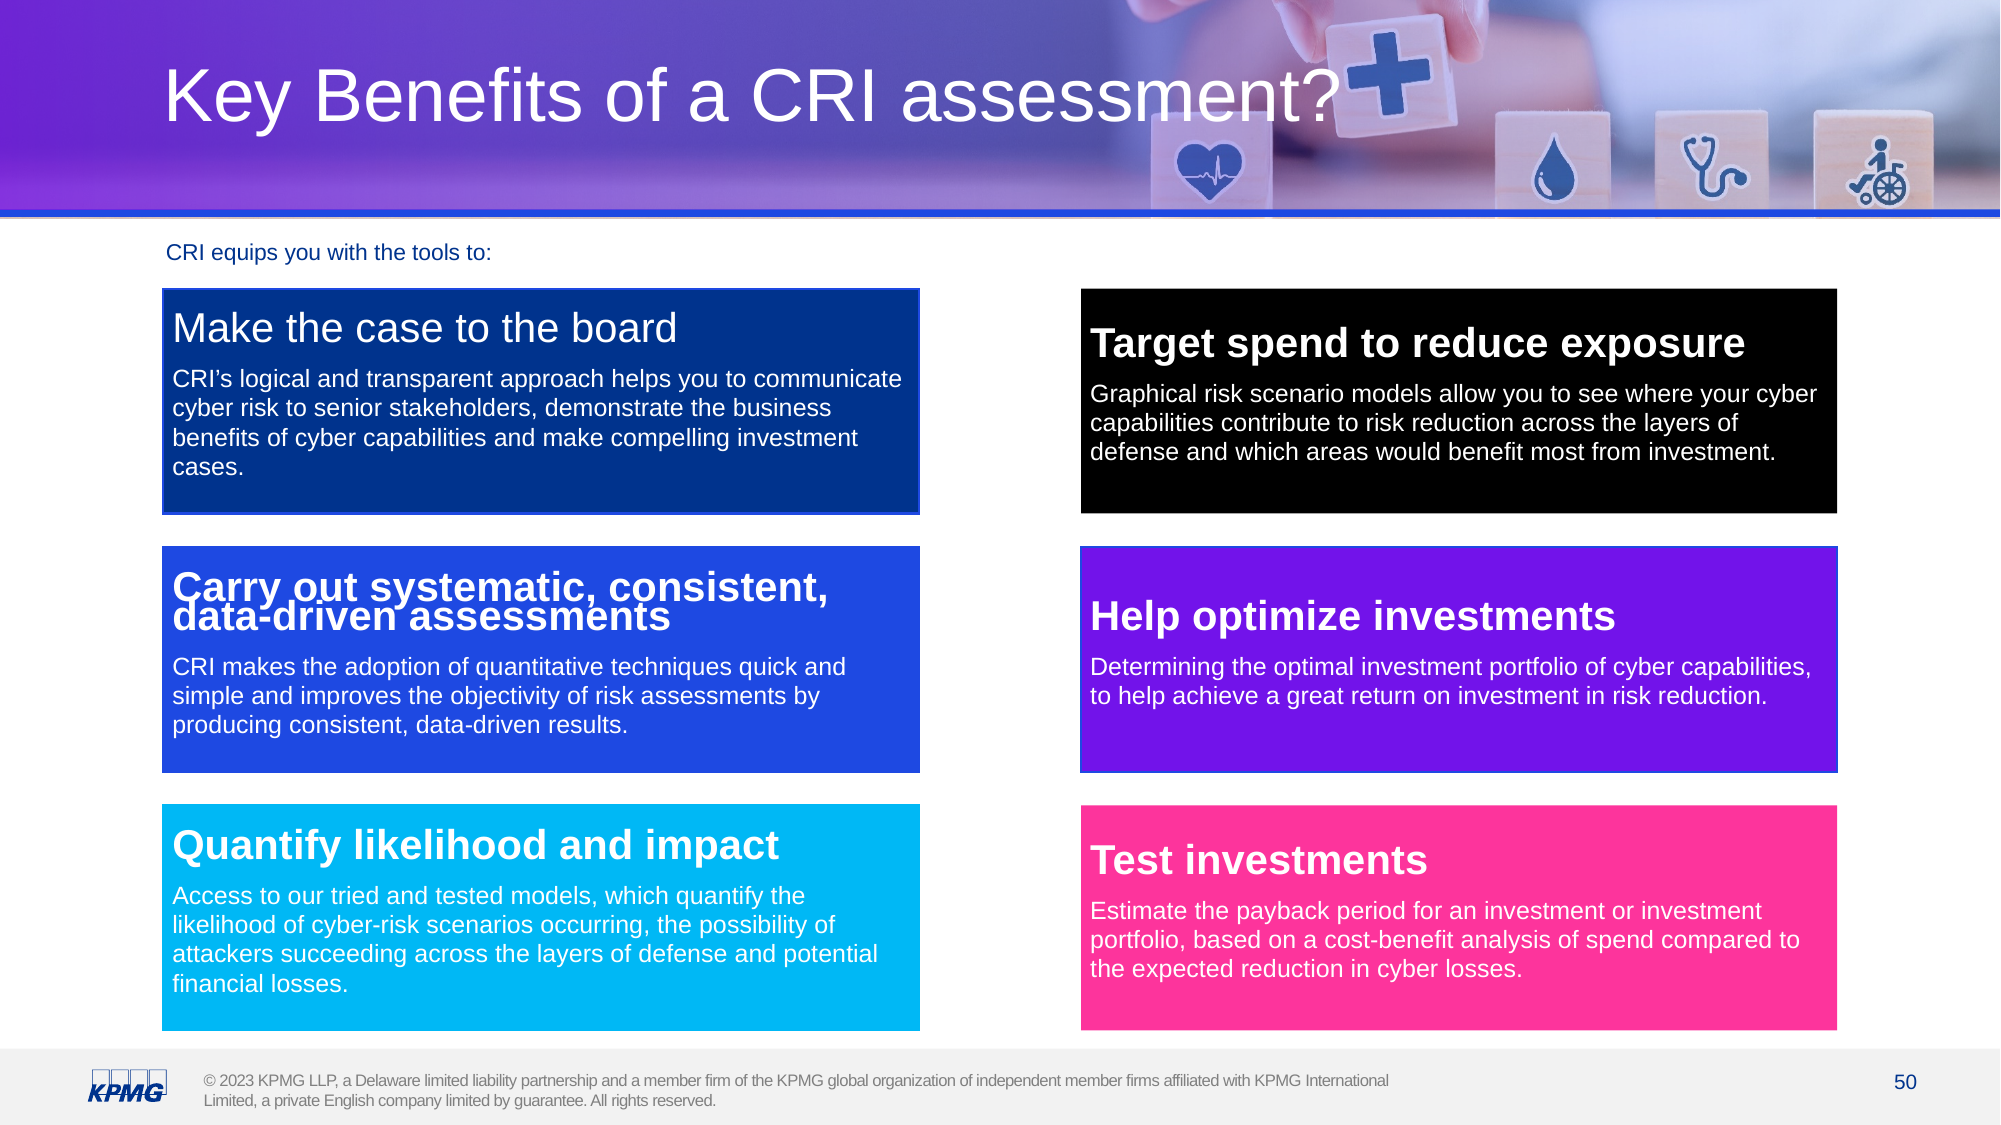

# Key Benefits of a CRI assessment?
CRI equips you with the tools to:
Make the case to the board
CRI’s logical and transparent approach helps you to communicate cyber risk to senior stakeholders, demonstrate the business benefits of cyber capabilities and make compelling investment cases.
Target spend to reduce exposure
Graphical risk scenario models allow you to see where your cyber capabilities contribute to risk reduction across the layers of defense and which areas would benefit most from investment.
Carry out systematic, consistent, data-driven assessments
CRI makes the adoption of quantitative techniques quick and simple and improves the objectivity of risk assessments by producing consistent, data-driven results.
Help optimize investments
Determining the optimal investment portfolio of cyber capabilities, to help achieve a great return on investment in risk reduction.
Quantify likelihood and impact
Access to our tried and tested models, which quantify the likelihood of cyber-risk scenarios occurring, the possibility of attackers succeeding across the layers of defense and potential financial losses.
Test investments
Estimate the payback period for an investment or investment portfolio, based on a cost-benefit analysis of spend compared to the expected reduction in cyber losses.